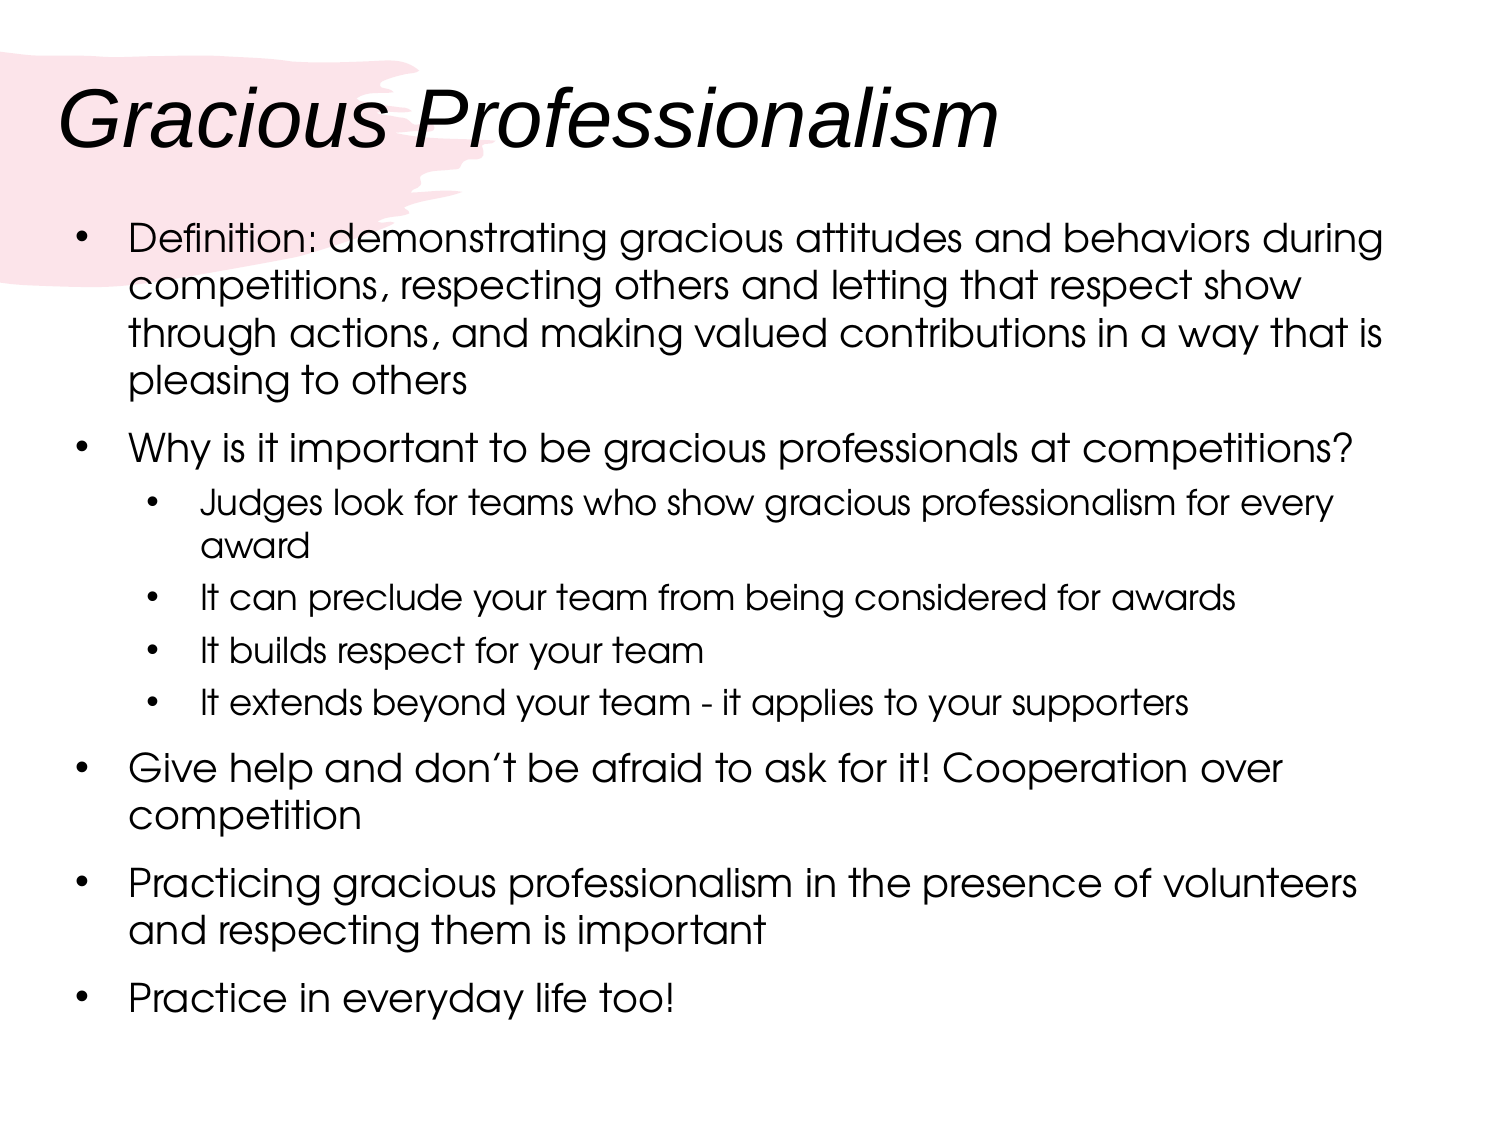

# Gracious Professionalism
Definition: demonstrating gracious attitudes and behaviors during competitions, respecting others and letting that respect show through actions, and making valued contributions in a way that is pleasing to others
Why is it important to be gracious professionals at competitions?
Judges look for teams who show gracious professionalism for every award
It can preclude your team from being considered for awards
It builds respect for your team
It extends beyond your team - it applies to your supporters
Give help and don’t be afraid to ask for it! Cooperation over competition
Practicing gracious professionalism in the presence of volunteers and respecting them is important
Practice in everyday life too!